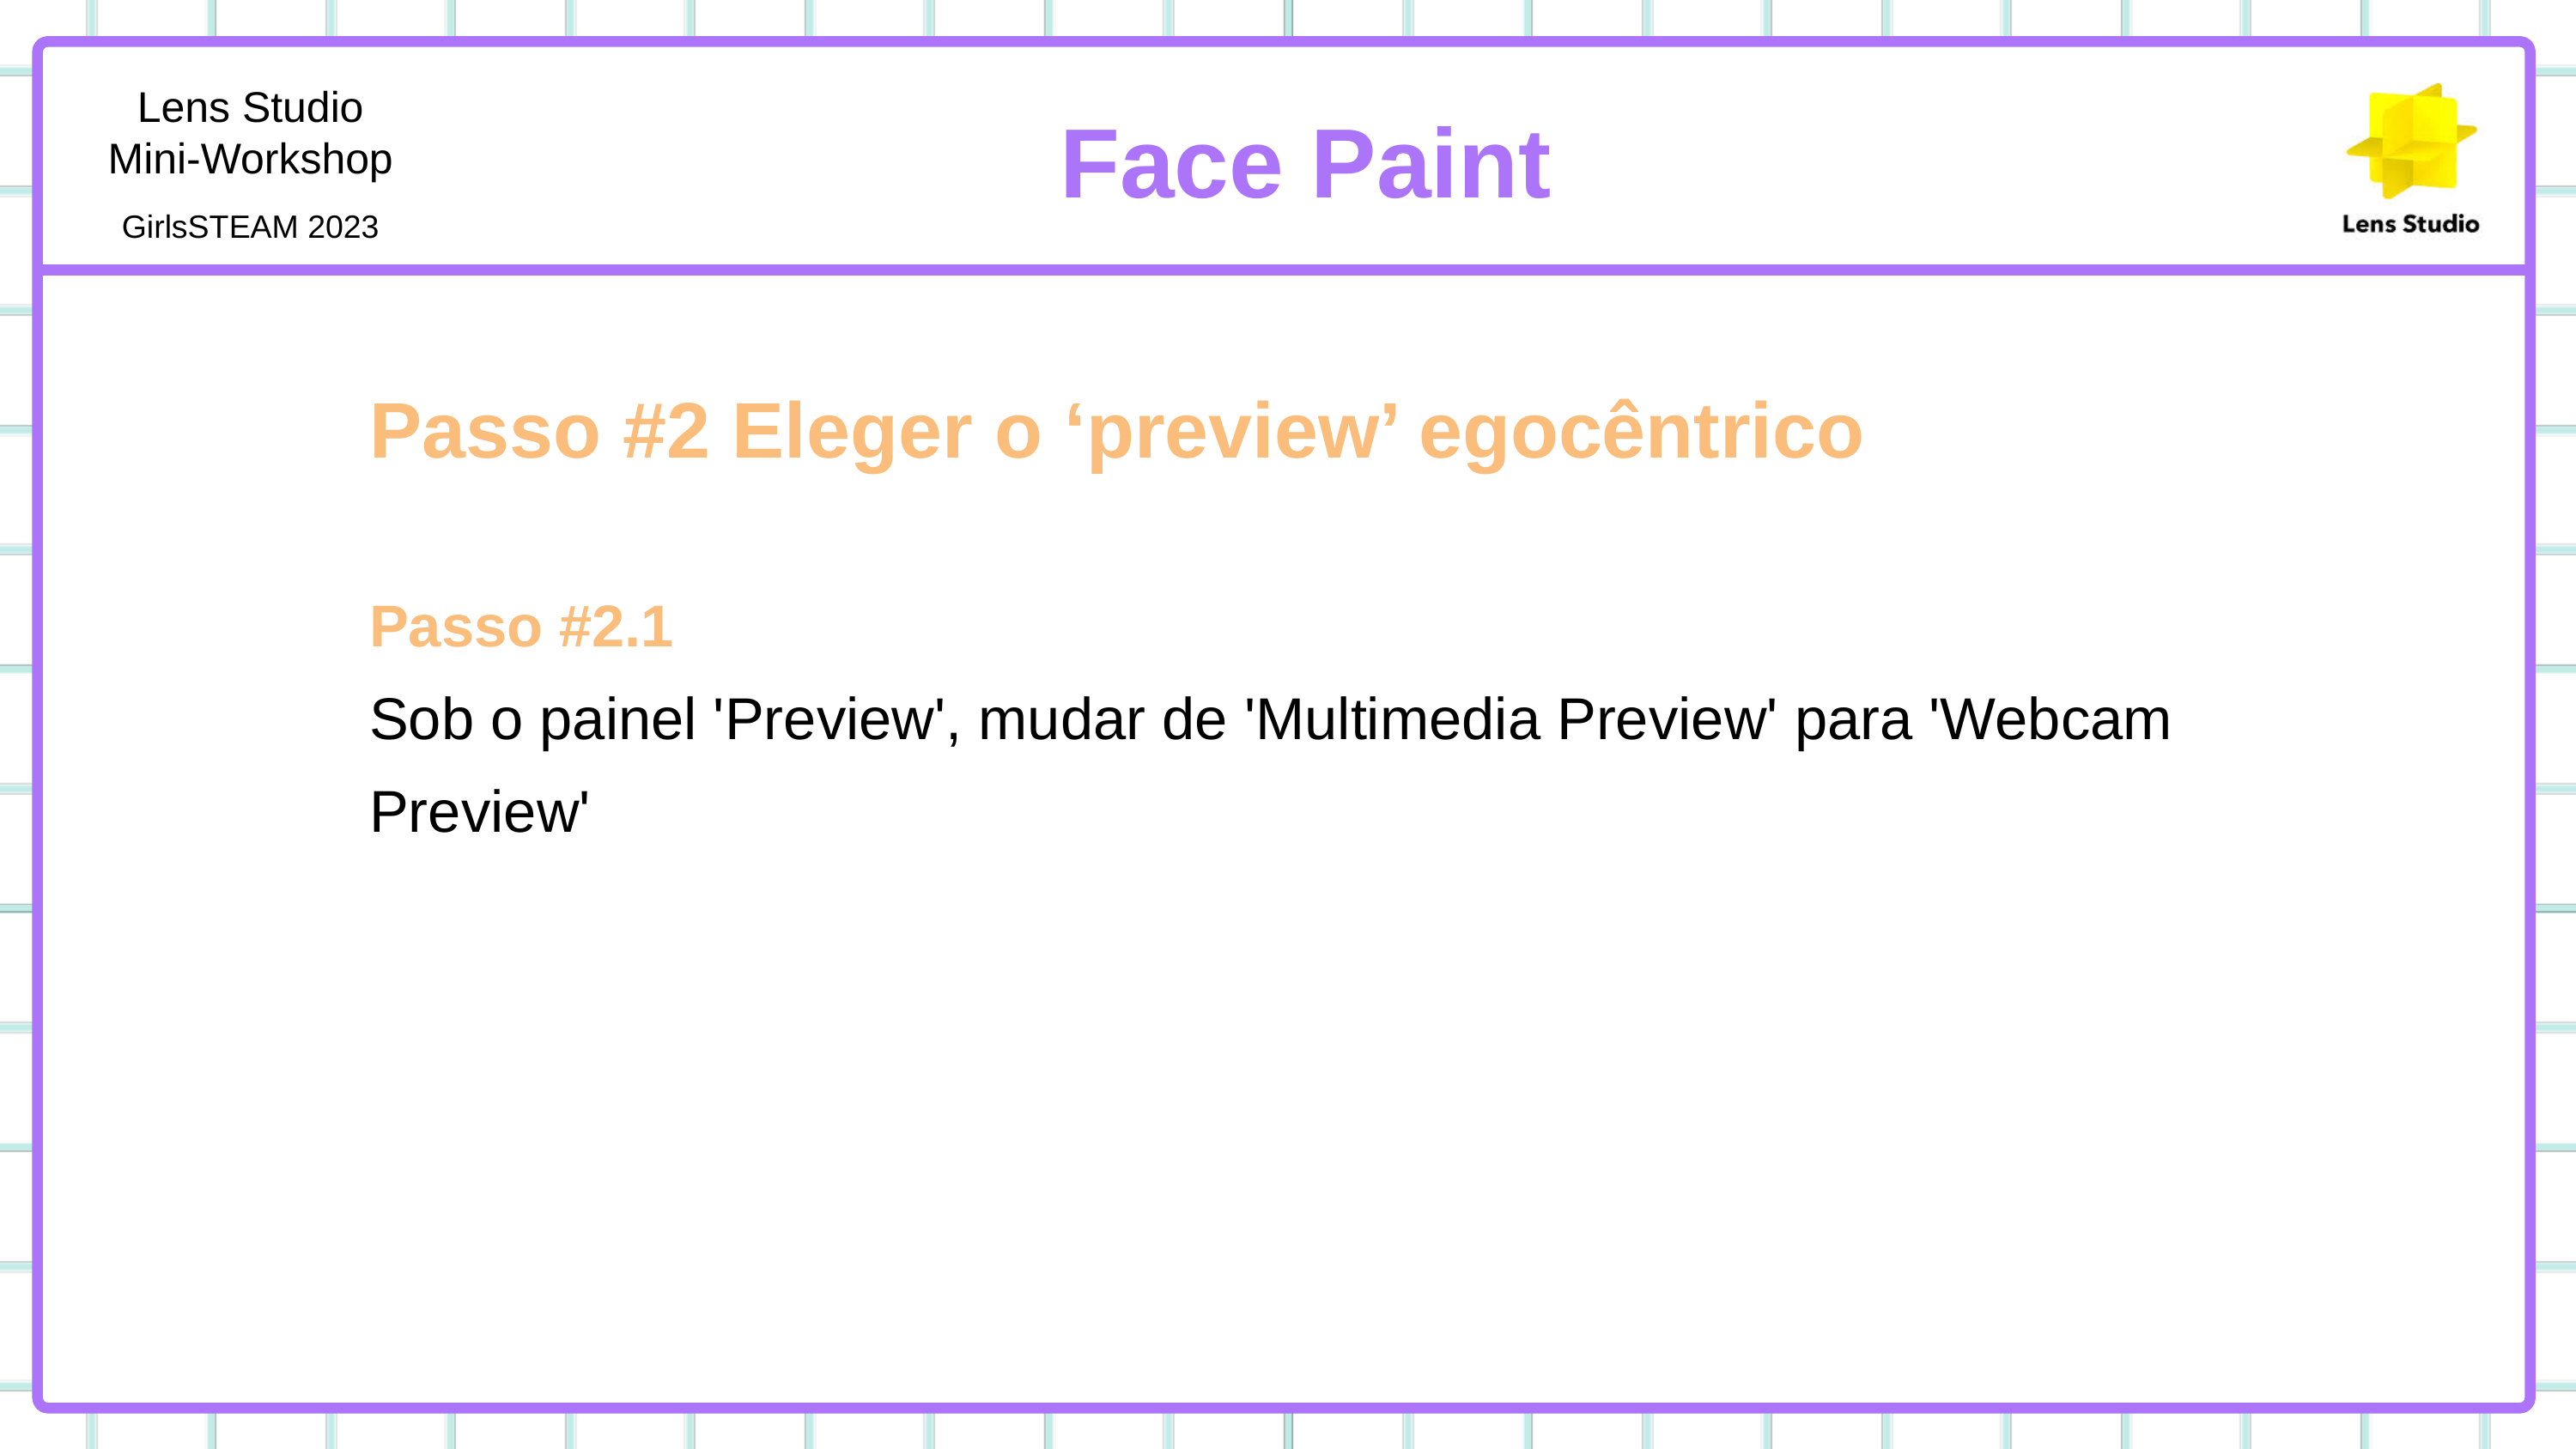

Face Paint
Passo #2 Eleger o ‘preview’ egocêntrico
Passo #2.1
Sob o painel 'Preview', mudar de 'Multimedia Preview' para 'Webcam Preview'